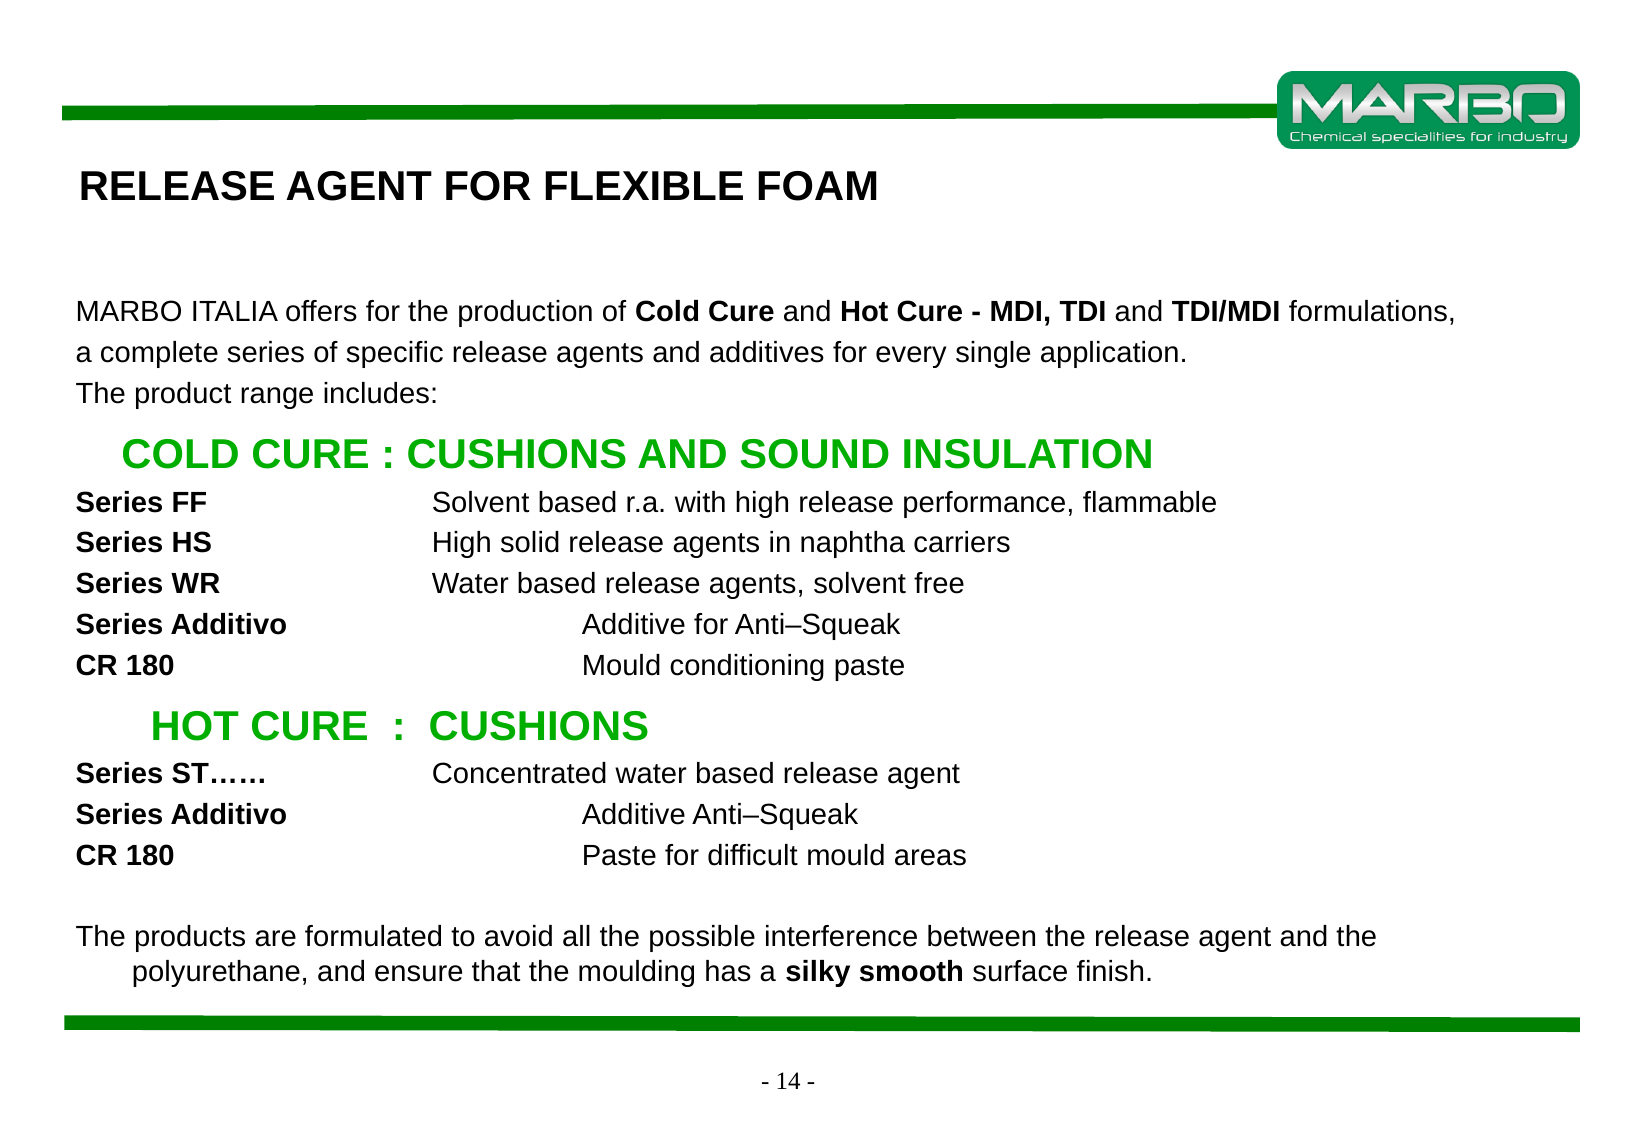

# RELEASE AGENT FOR FLEXIBLE FOAM
MARBO ITALIA offers for the production of Cold Cure and Hot Cure - MDI, TDI and TDI/MDI formulations,
a complete series of specific release agents and additives for every single application.
The product range includes:

    COLD CURE : CUSHIONS AND SOUND INSULATION
Series FF 		Solvent based r.a. with high release performance, flammable
Series HS 		High solid release agents in naphtha carriers
Series WR 		Water based release agents, solvent free
Series Additivo		Additive for Anti–Squeak
CR 180 			Mould conditioning paste

HOT CURE  :  CUSHIONS
Series ST……		Concentrated water based release agent
Series Additivo		Additive Anti–Squeak
CR 180 			Paste for difficult mould areas

The products are formulated to avoid all the possible interference between the release agent and the polyurethane, and ensure that the moulding has a silky smooth surface finish.